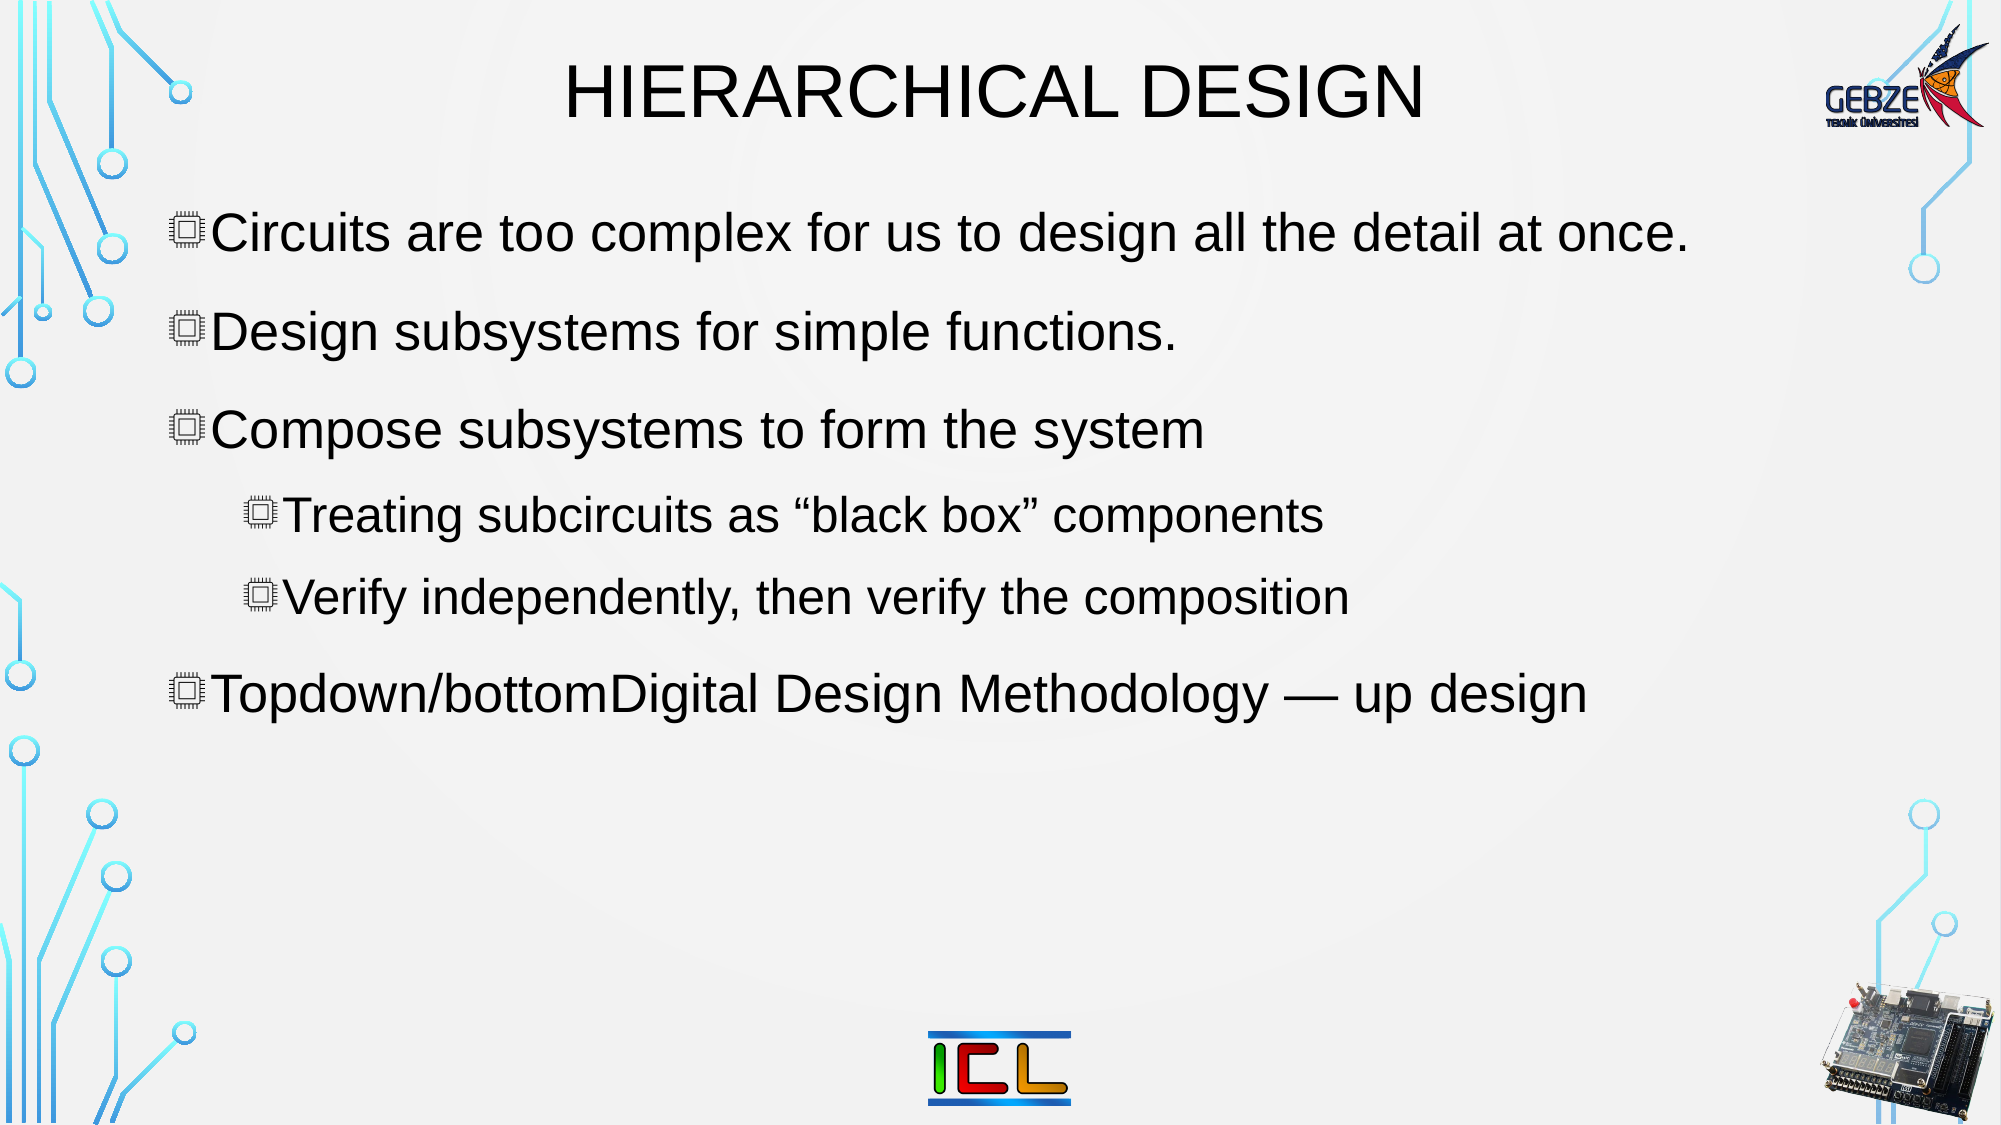

# Hierarchical Design
Circuits are too complex for us to design all the detail at once.
Design subsystems for simple functions.
Compose subsystems to form the system
Treating subcircuits as “black box” components
Verify independently, then verify the composition
Topdown/bottomDigital Design Methodology — up design